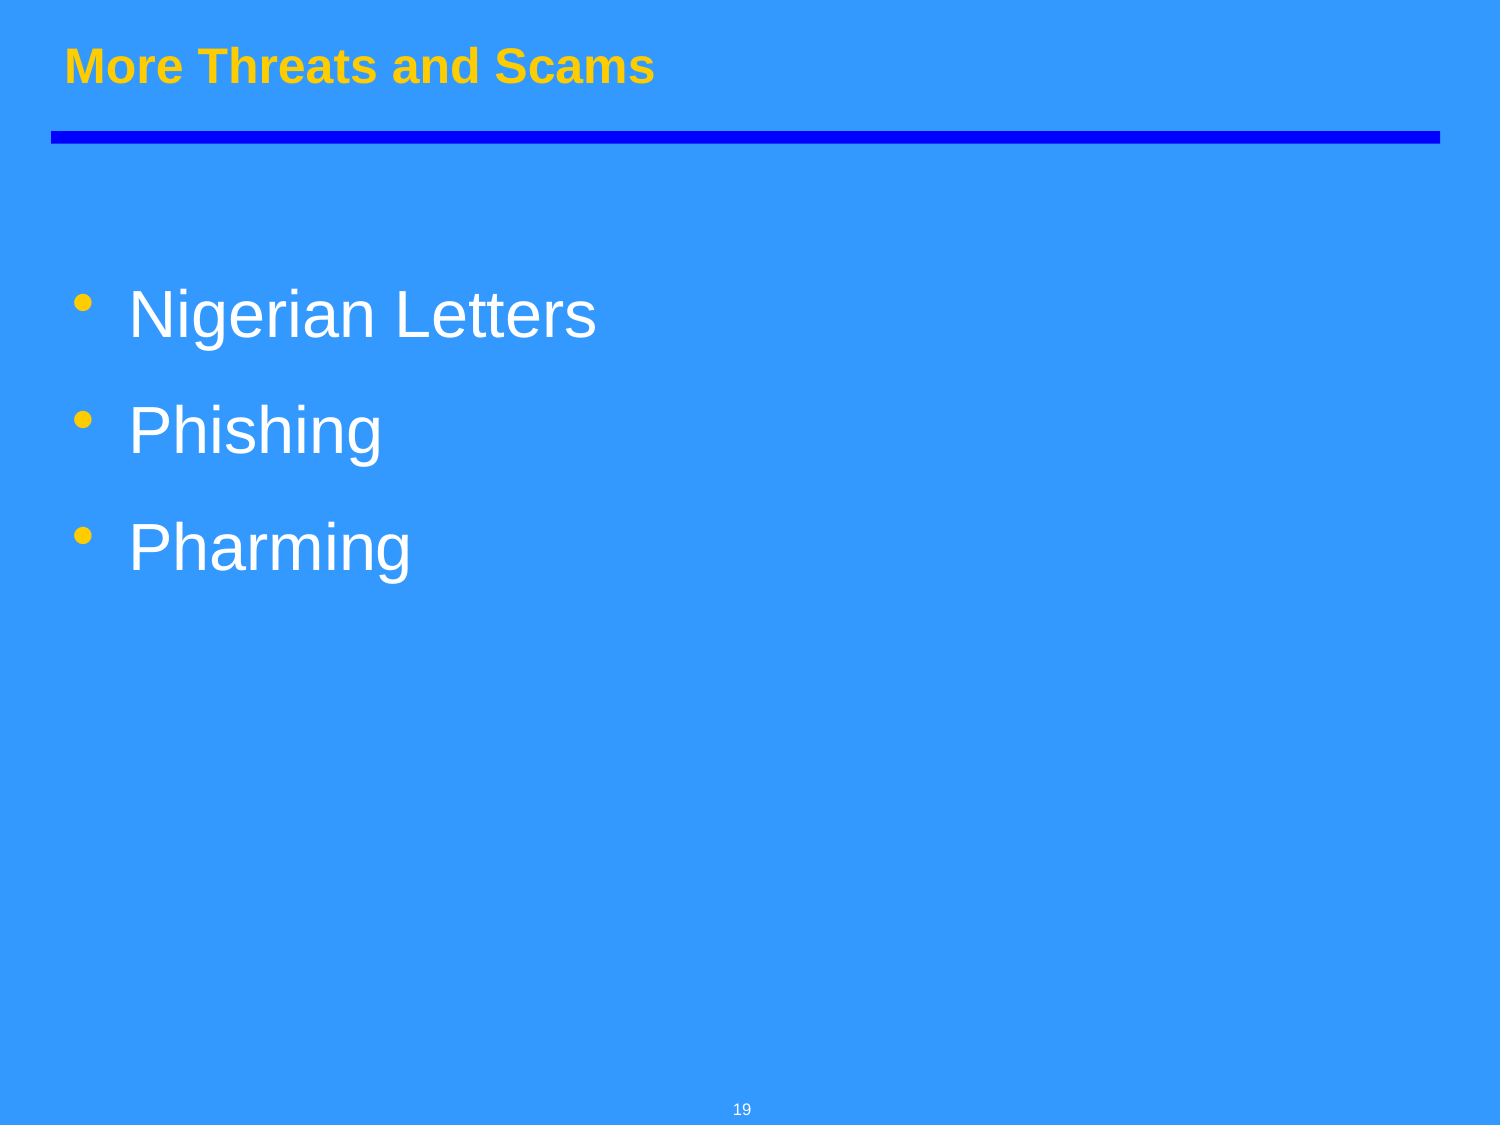

# More Threats and Scams

Nigerian Letters
Phishing
Pharming

19